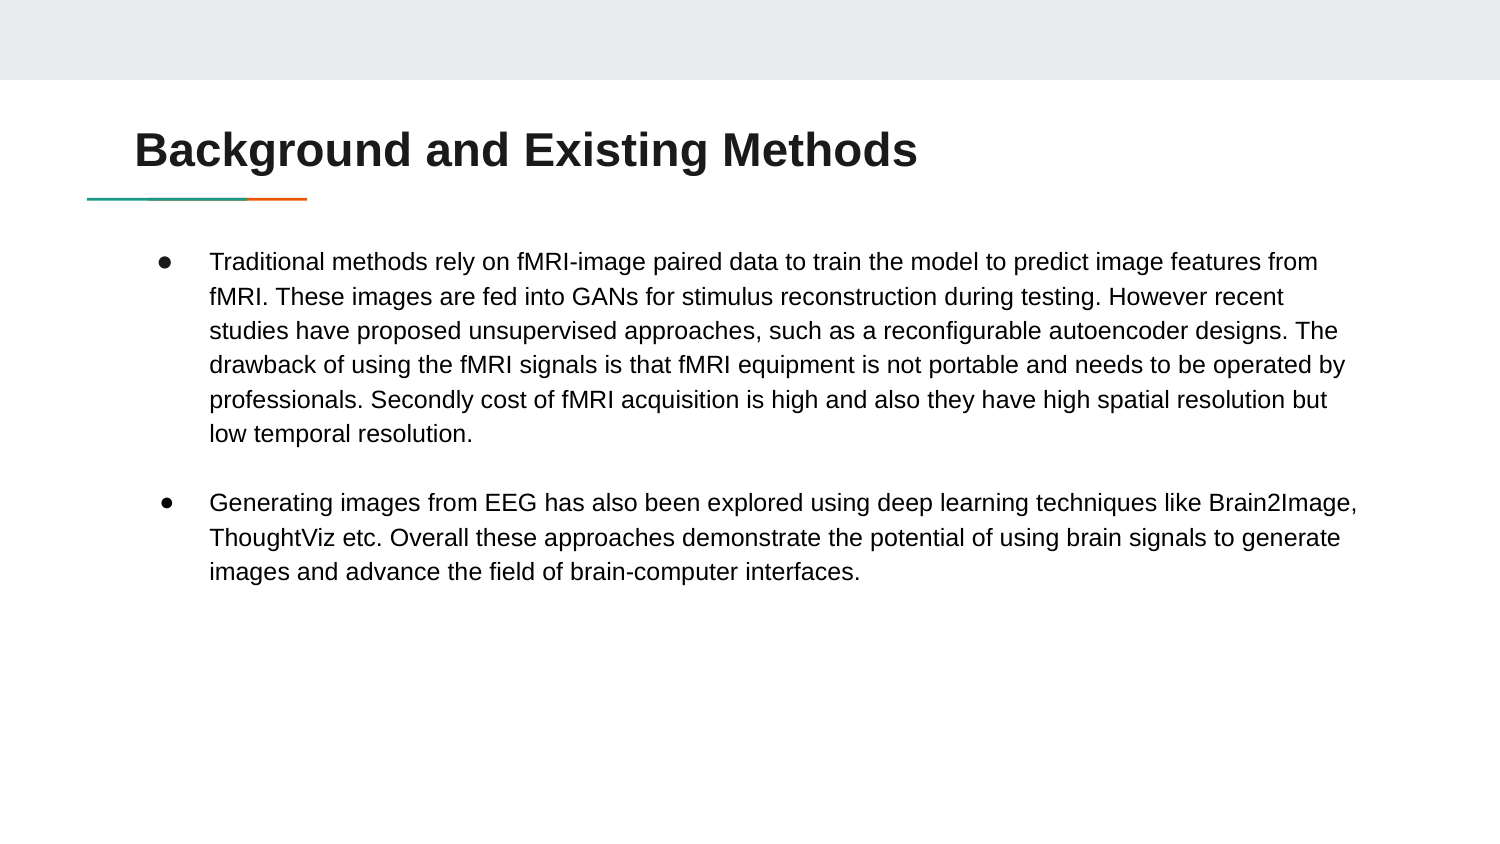

# Background and Existing Methods
Traditional methods rely on fMRI-image paired data to train the model to predict image features from fMRI. These images are fed into GANs for stimulus reconstruction during testing. However recent studies have proposed unsupervised approaches, such as a reconfigurable autoencoder designs. The drawback of using the fMRI signals is that fMRI equipment is not portable and needs to be operated by professionals. Secondly cost of fMRI acquisition is high and also they have high spatial resolution but low temporal resolution.

Generating images from EEG has also been explored using deep learning techniques like Brain2Image, ThoughtViz etc. Overall these approaches demonstrate the potential of using brain signals to generate images and advance the field of brain-computer interfaces.